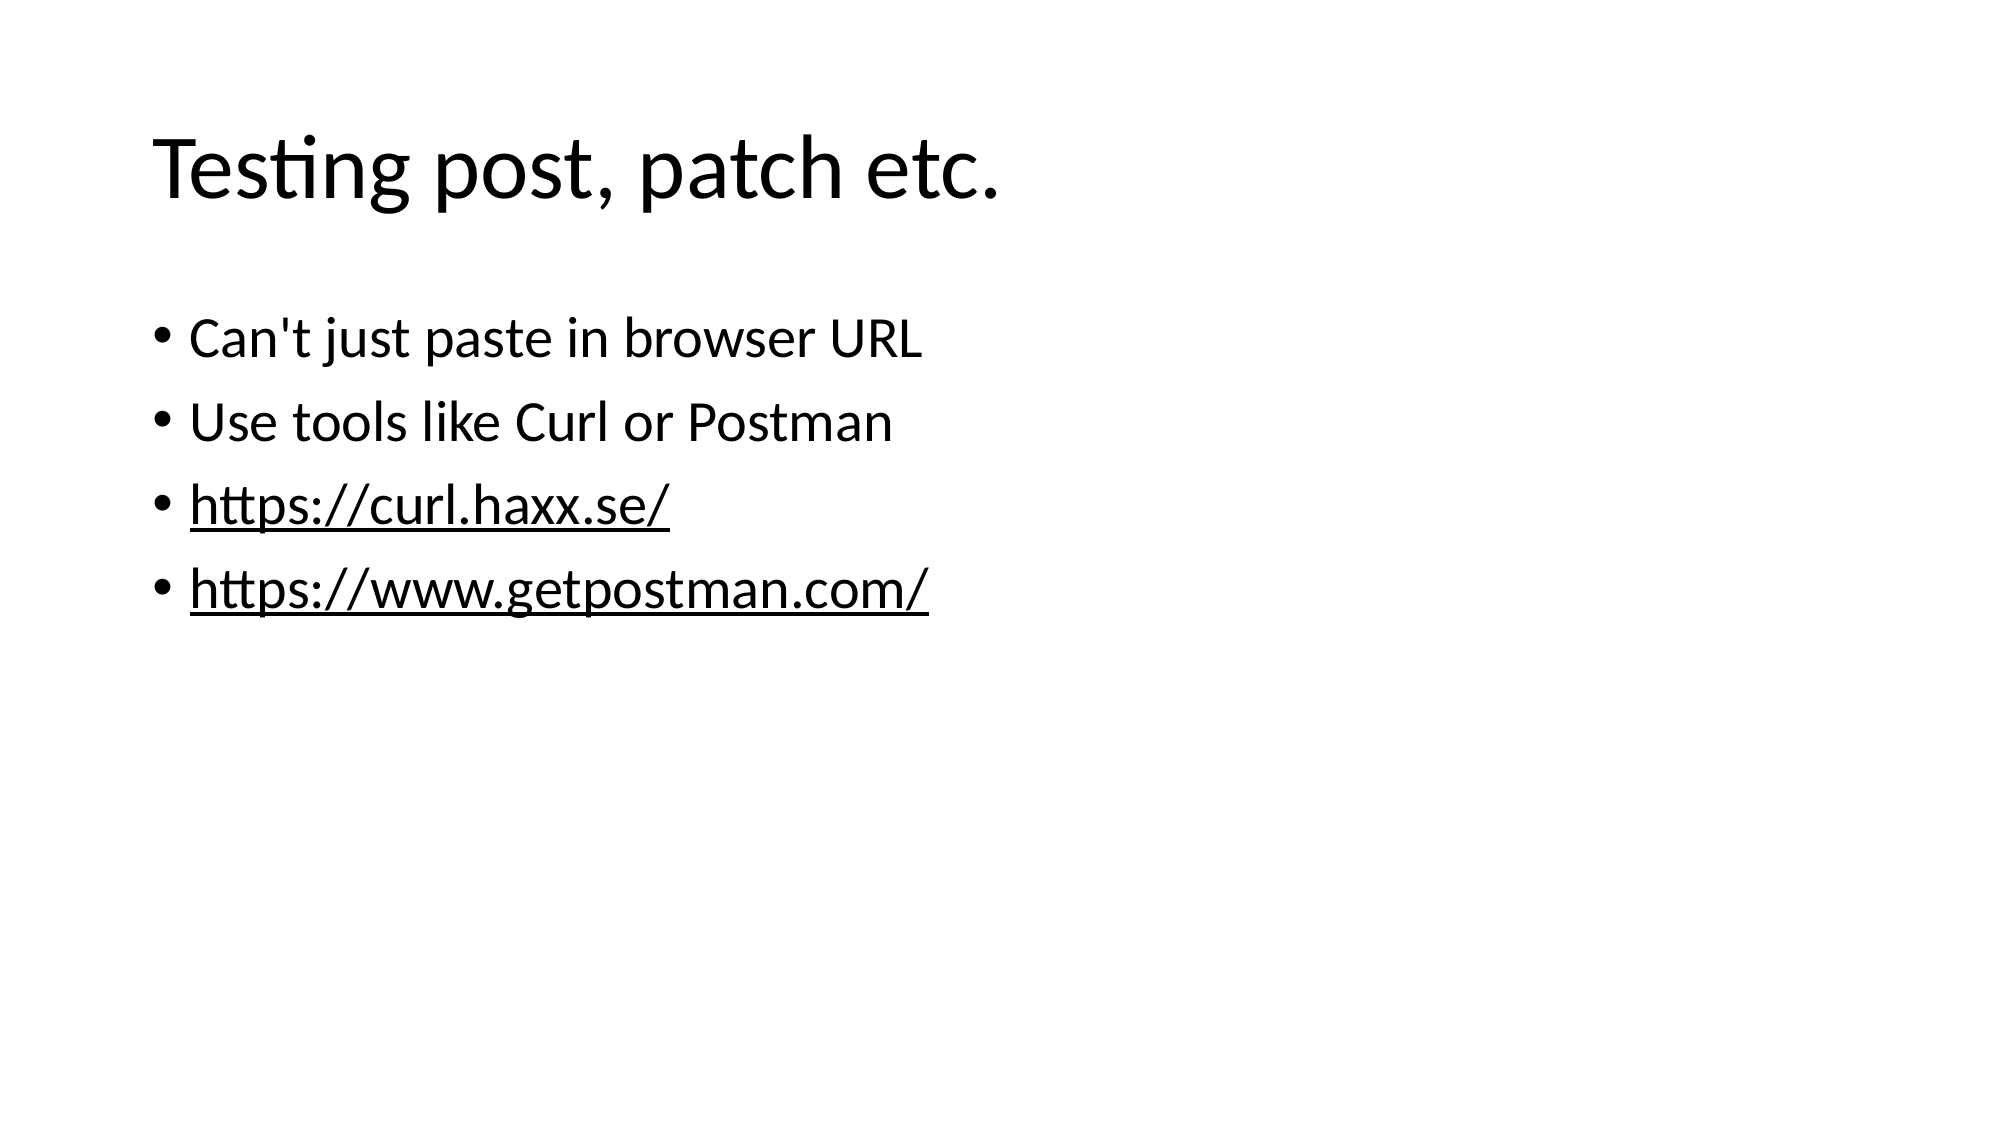

# Testing post, patch etc.
Can't just paste in browser URL
Use tools like Curl or Postman
https://curl.haxx.se/
https://www.getpostman.com/